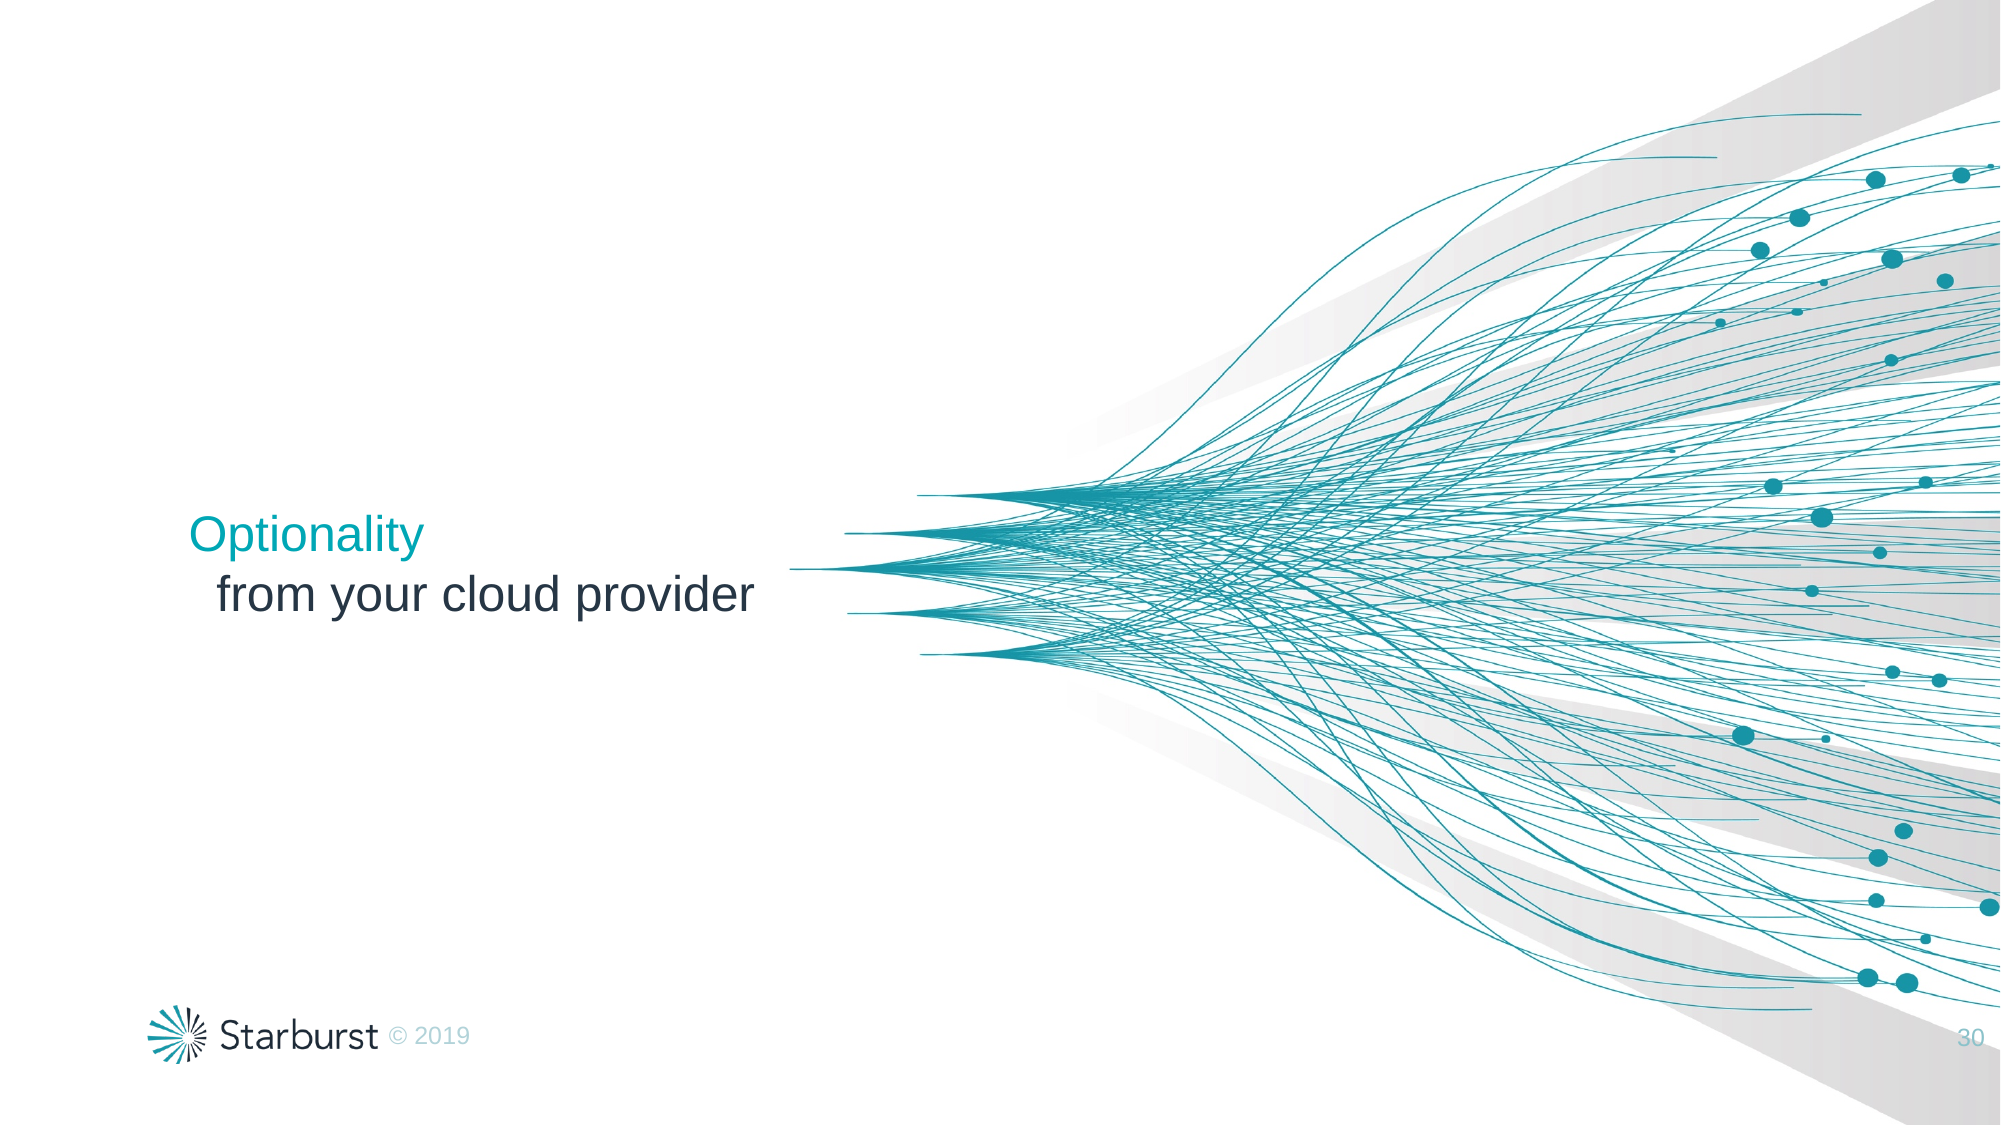

Optionality
  from your cloud provider
© 2019
30